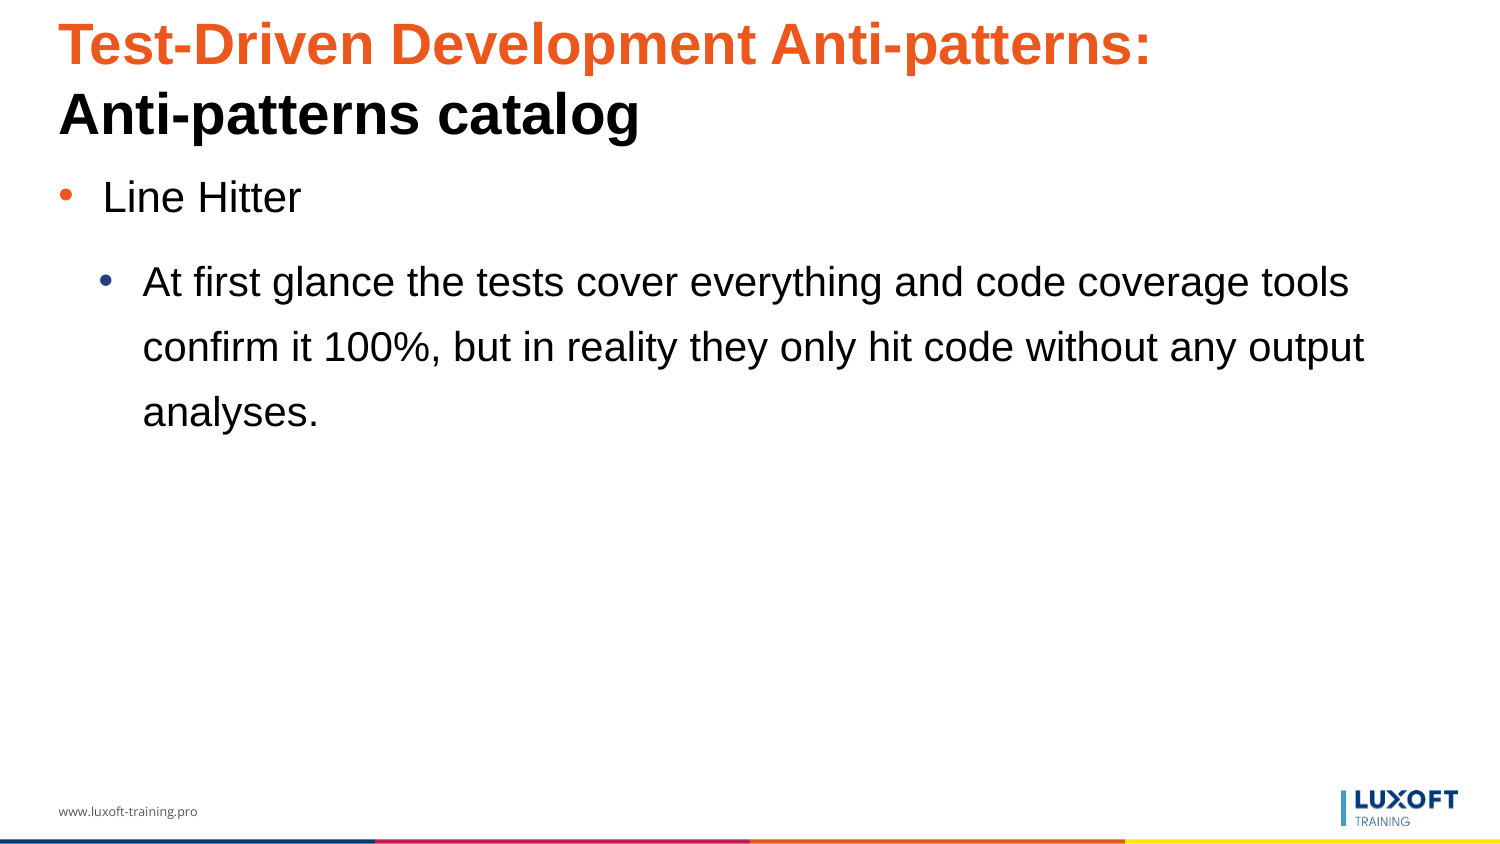

# Test-Driven Development Anti-patterns: Anti-patterns catalog
Line Hitter
At first glance the tests cover everything and code coverage tools confirm it 100%, but in reality they only hit code without any output analyses.